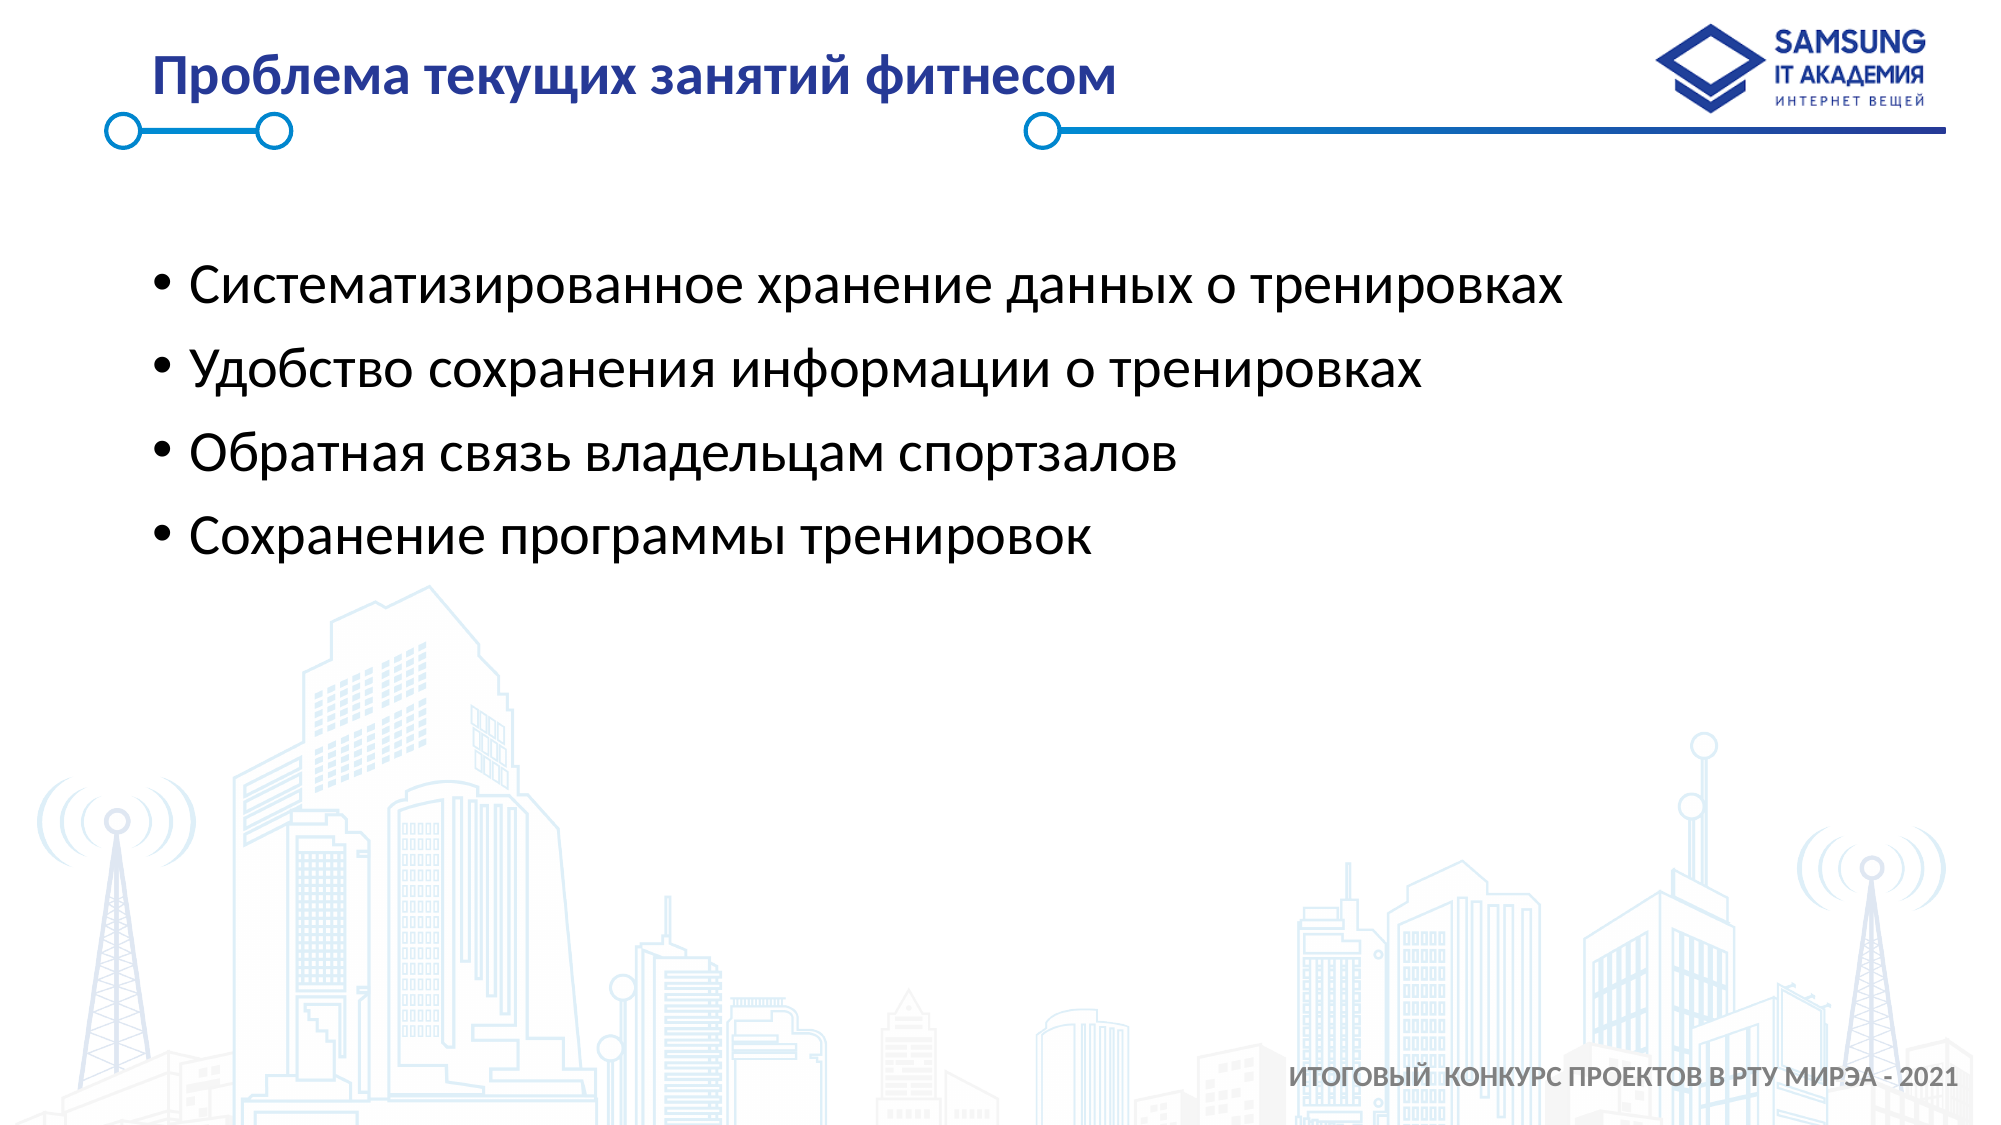

Проблема текущих занятий фитнесом
Систематизированное хранение данных о тренировках
Удобство сохранения информации о тренировках
Обратная связь владельцам спортзалов
Сохранение программы тренировок
2